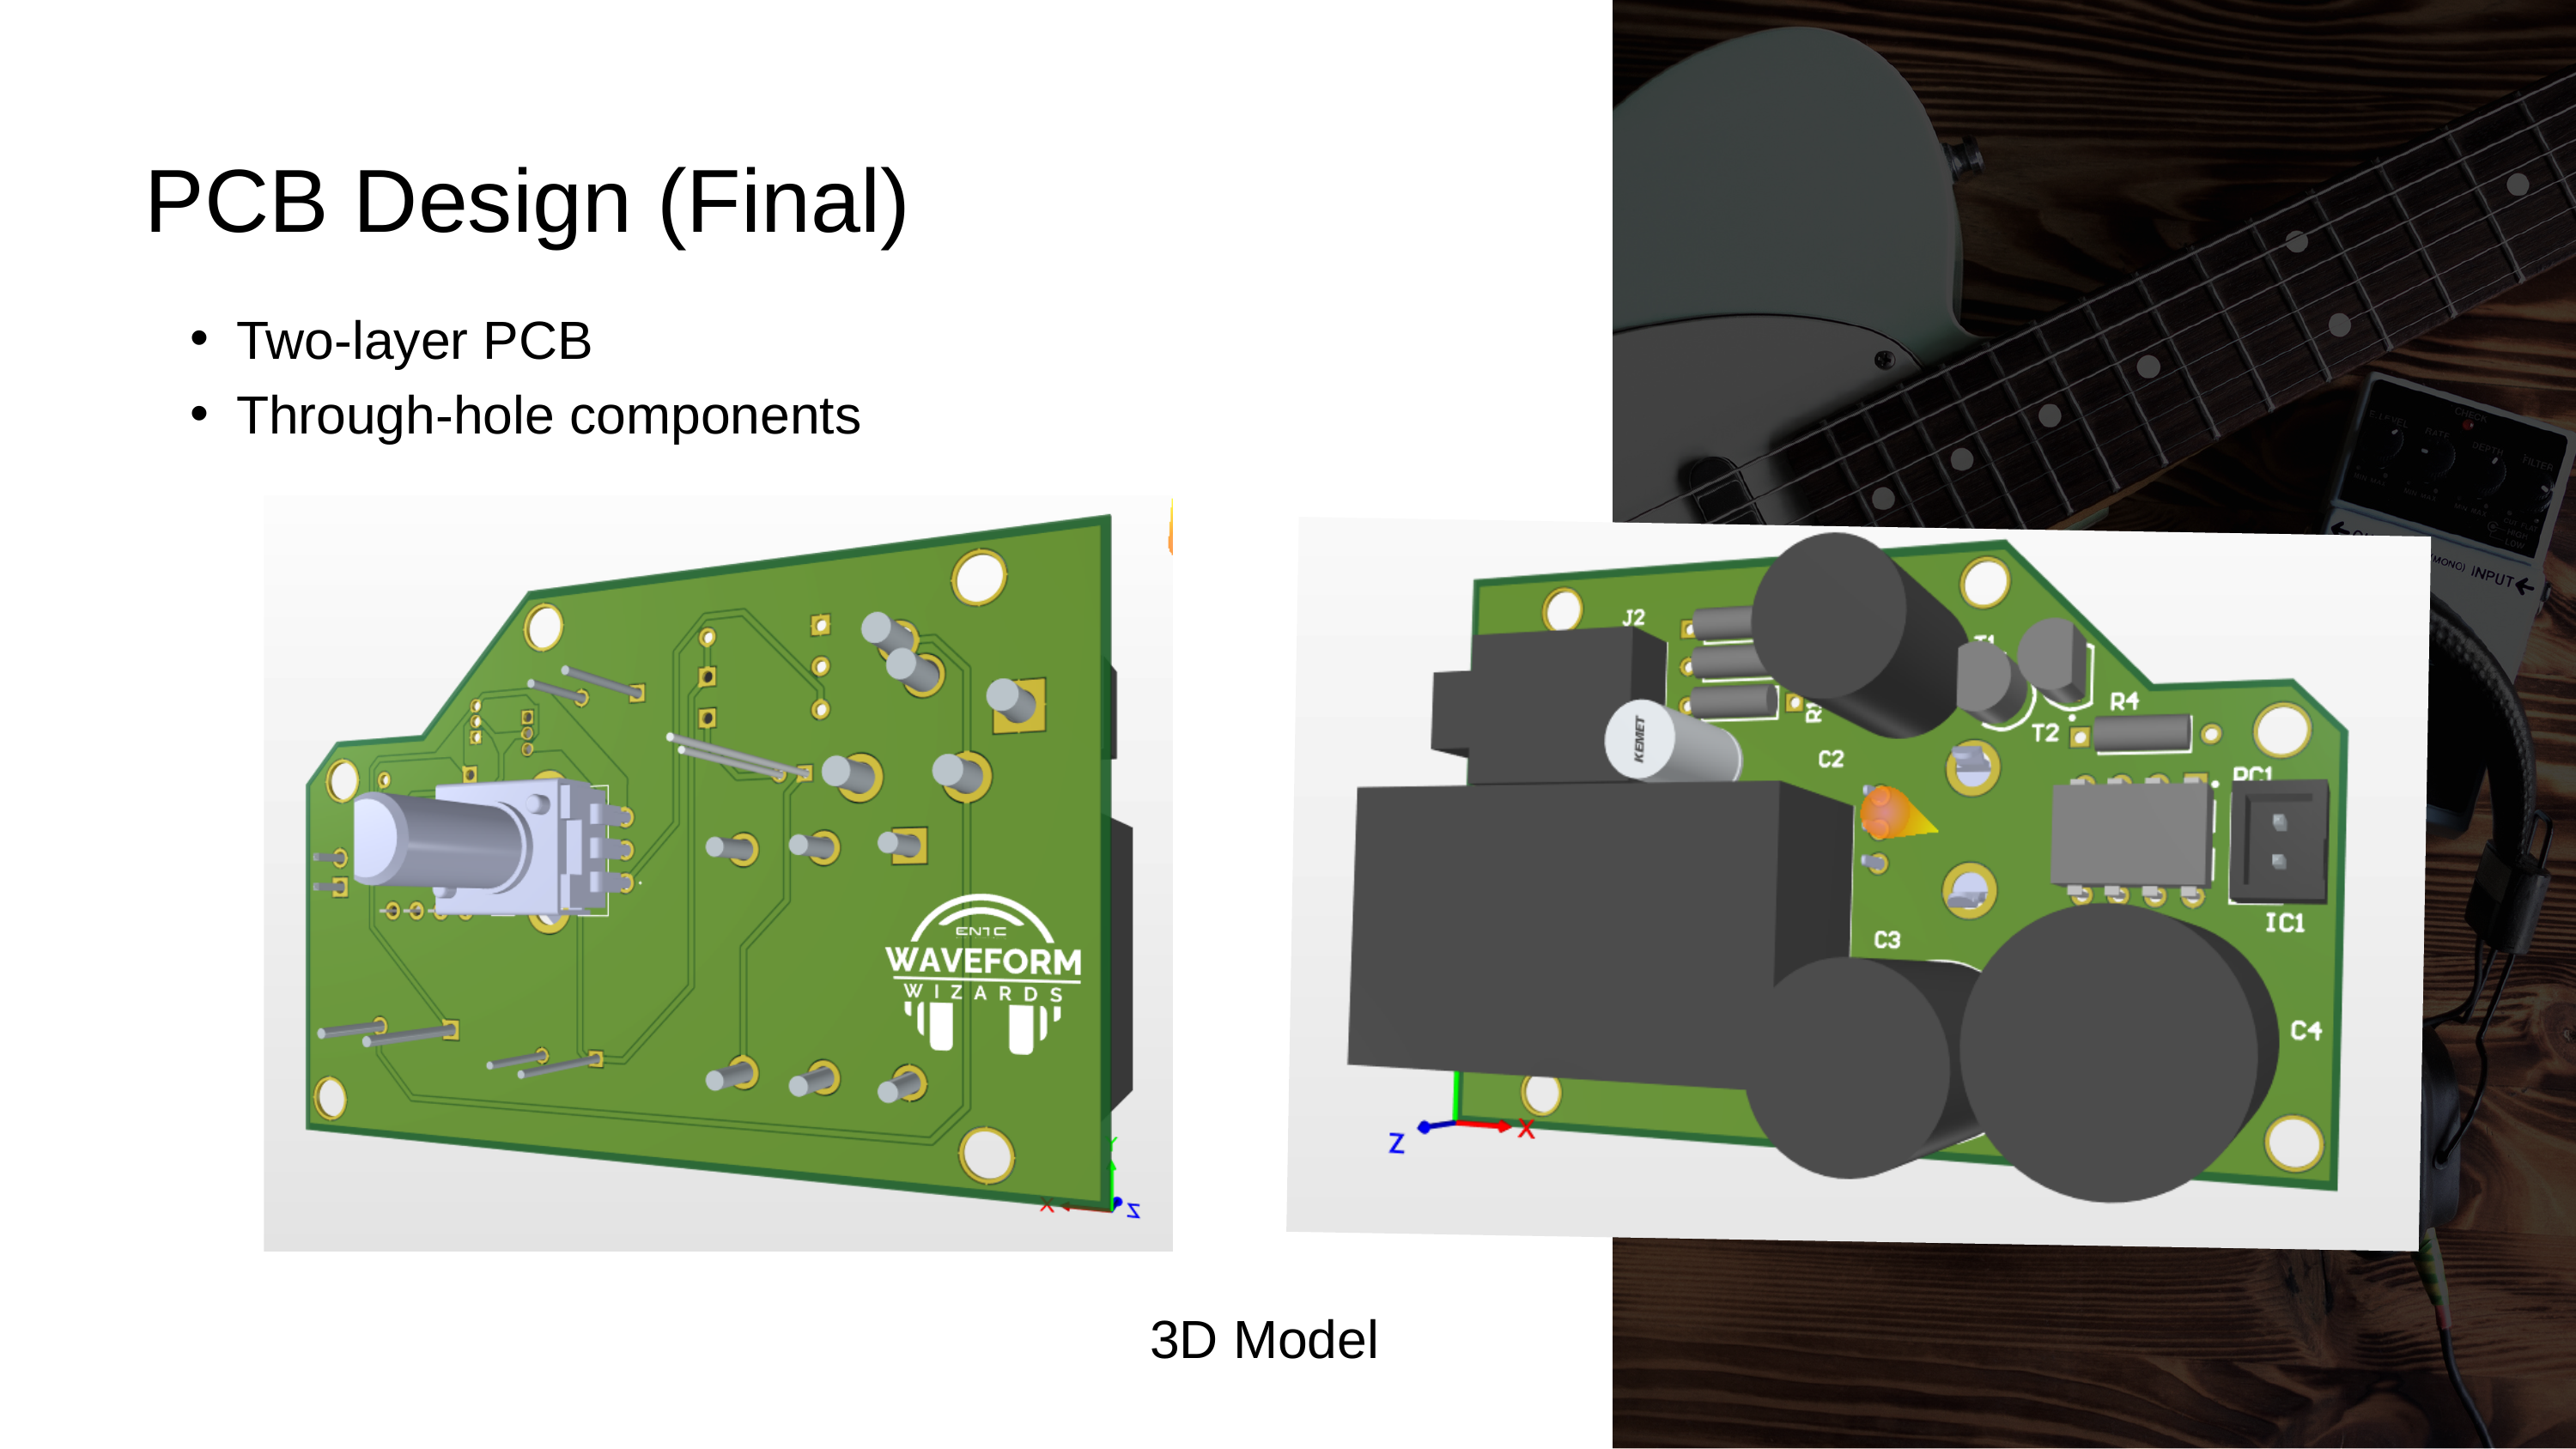

PCB Design (Final)
Two-layer PCB
Through-hole components

3D Model